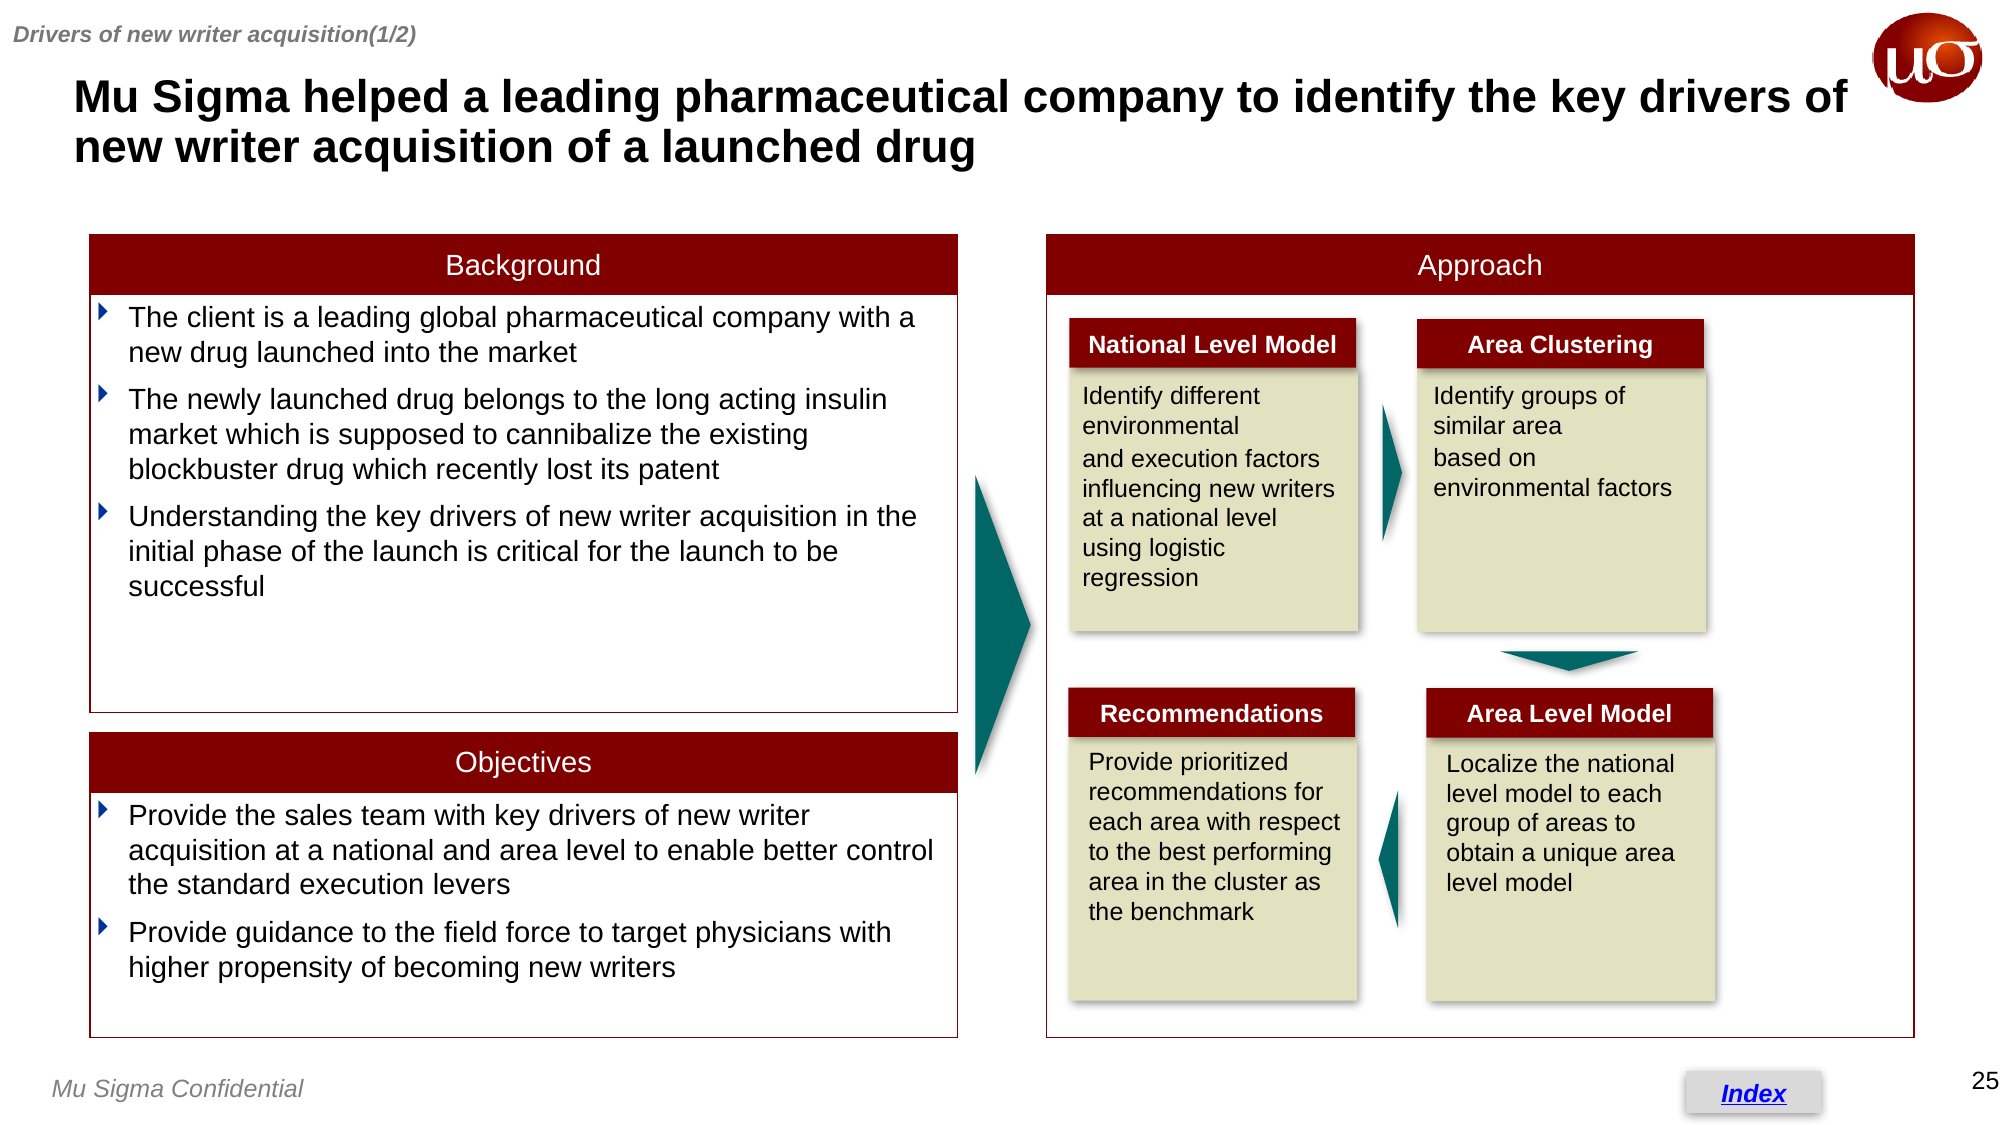

Drivers of new writer acquisition(1/2)
Mu Sigma helped a leading pharmaceutical company to identify the key drivers of new writer acquisition of a launched drug
The client is a leading global pharmaceutical company with a new drug launched into the market
The newly launched drug belongs to the long acting insulin market which is supposed to cannibalize the existing blockbuster drug which recently lost its patent
Understanding the key drivers of new writer acquisition in the initial phase of the launch is critical for the launch to be successful

National Level Model
Area Clustering

Identify groups of similar area
based on environmental factors
Identify different environmental
and execution factors influencing new writers at a national level using logistic regression

Recommendations
Area Level Model

Provide prioritized recommendations for each area with respect to the best performing area in the cluster as the benchmark
Localize the national level model to each group of areas to obtain a unique area level model

Provide the sales team with key drivers of new writer acquisition at a national and area level to enable better control the standard execution levers
Provide guidance to the field force to target physicians with higher propensity of becoming new writers

Index